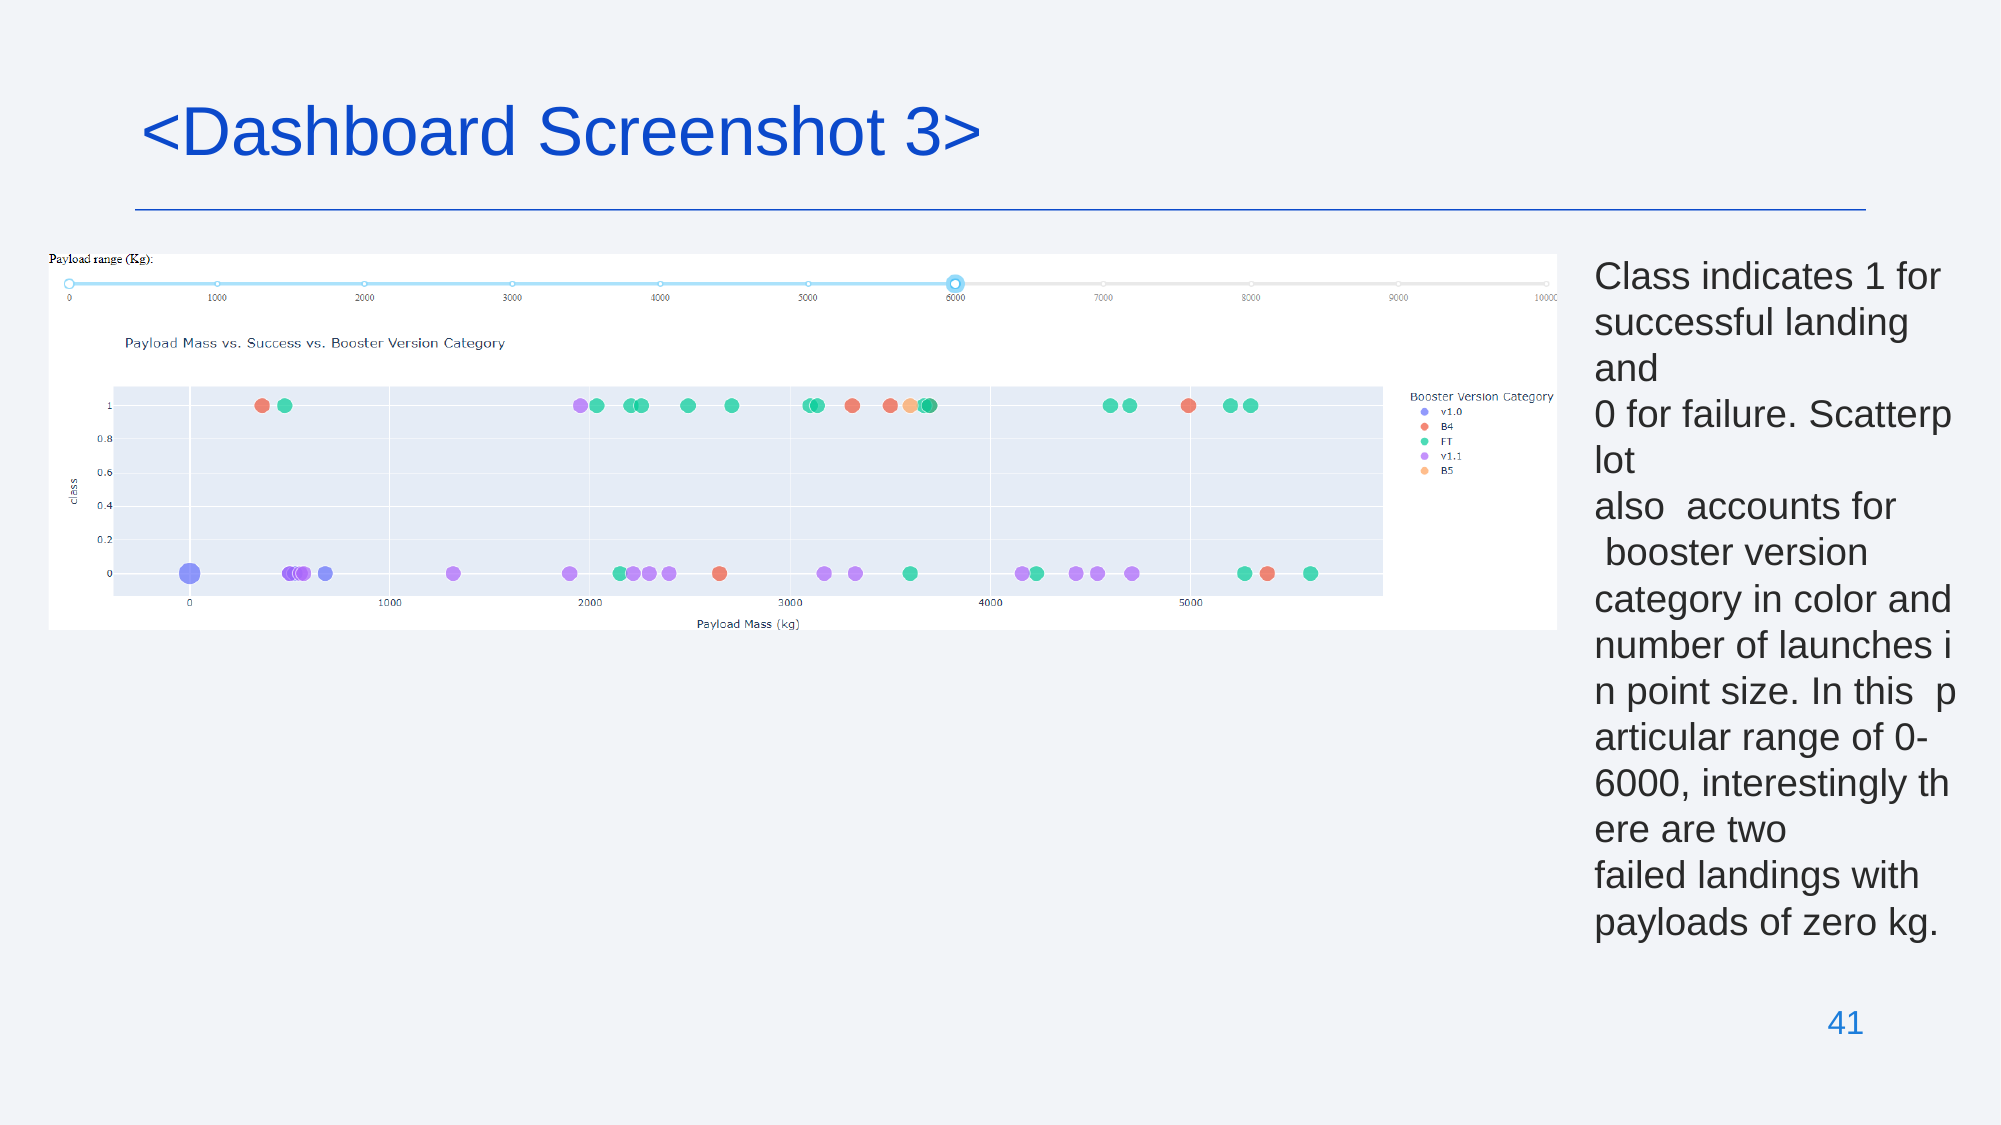

<Dashboard Screenshot 3>
Class indicates 1 for successful landing and 0 for failure. Scatterplot also  accounts for   booster version      category in color and number of launches in point size. In this  particular range of 0-6000, interestingly there are two failed landings with payloads of zero kg.

41